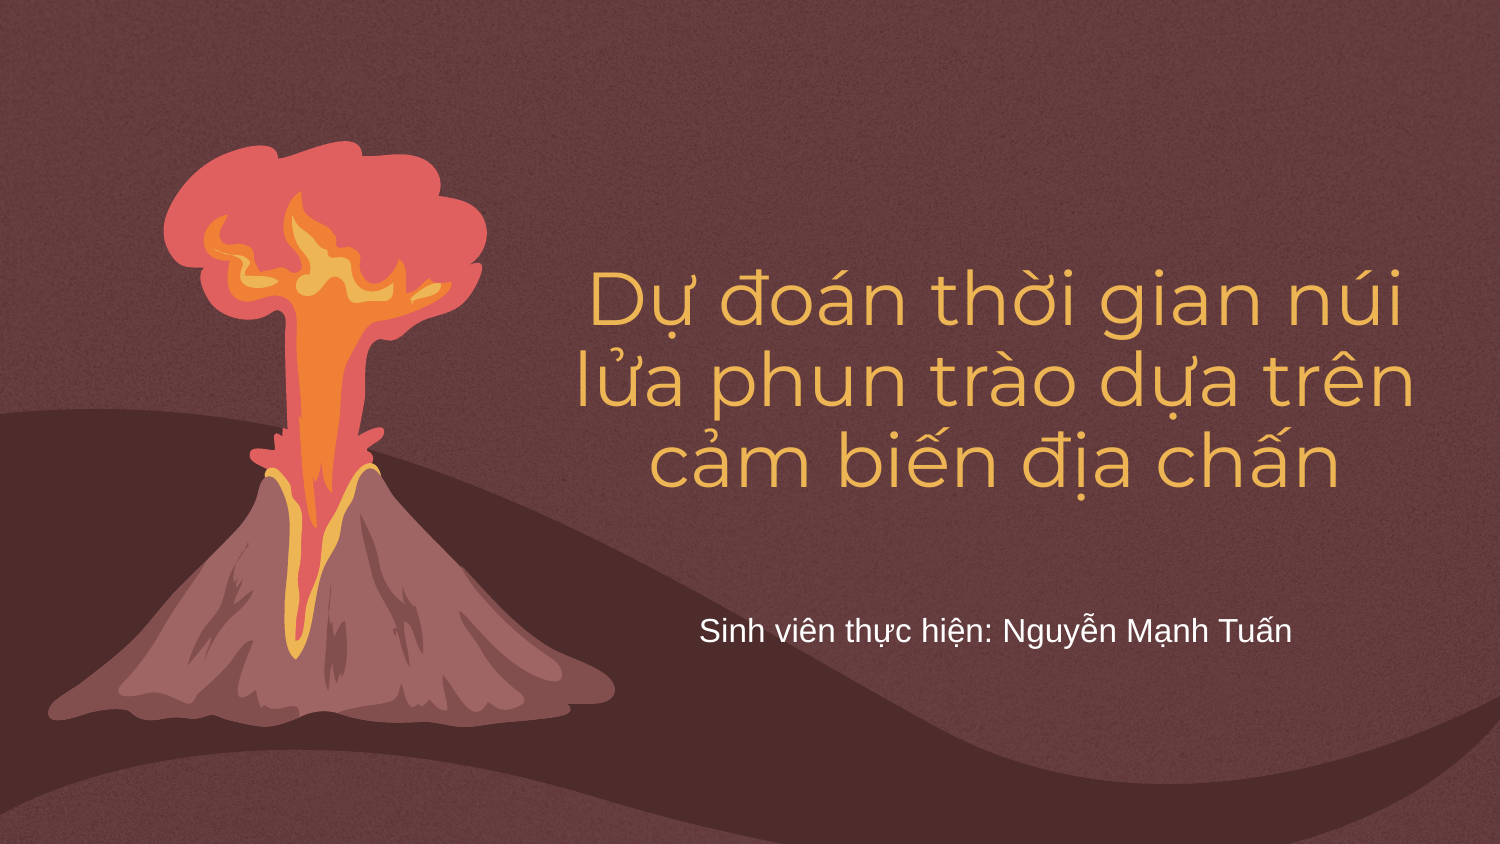

# Dự đoán thời gian núi lửa phun trào dựa trên cảm biến địa chấn
Sinh viên thực hiện: Nguyễn Mạnh Tuấn